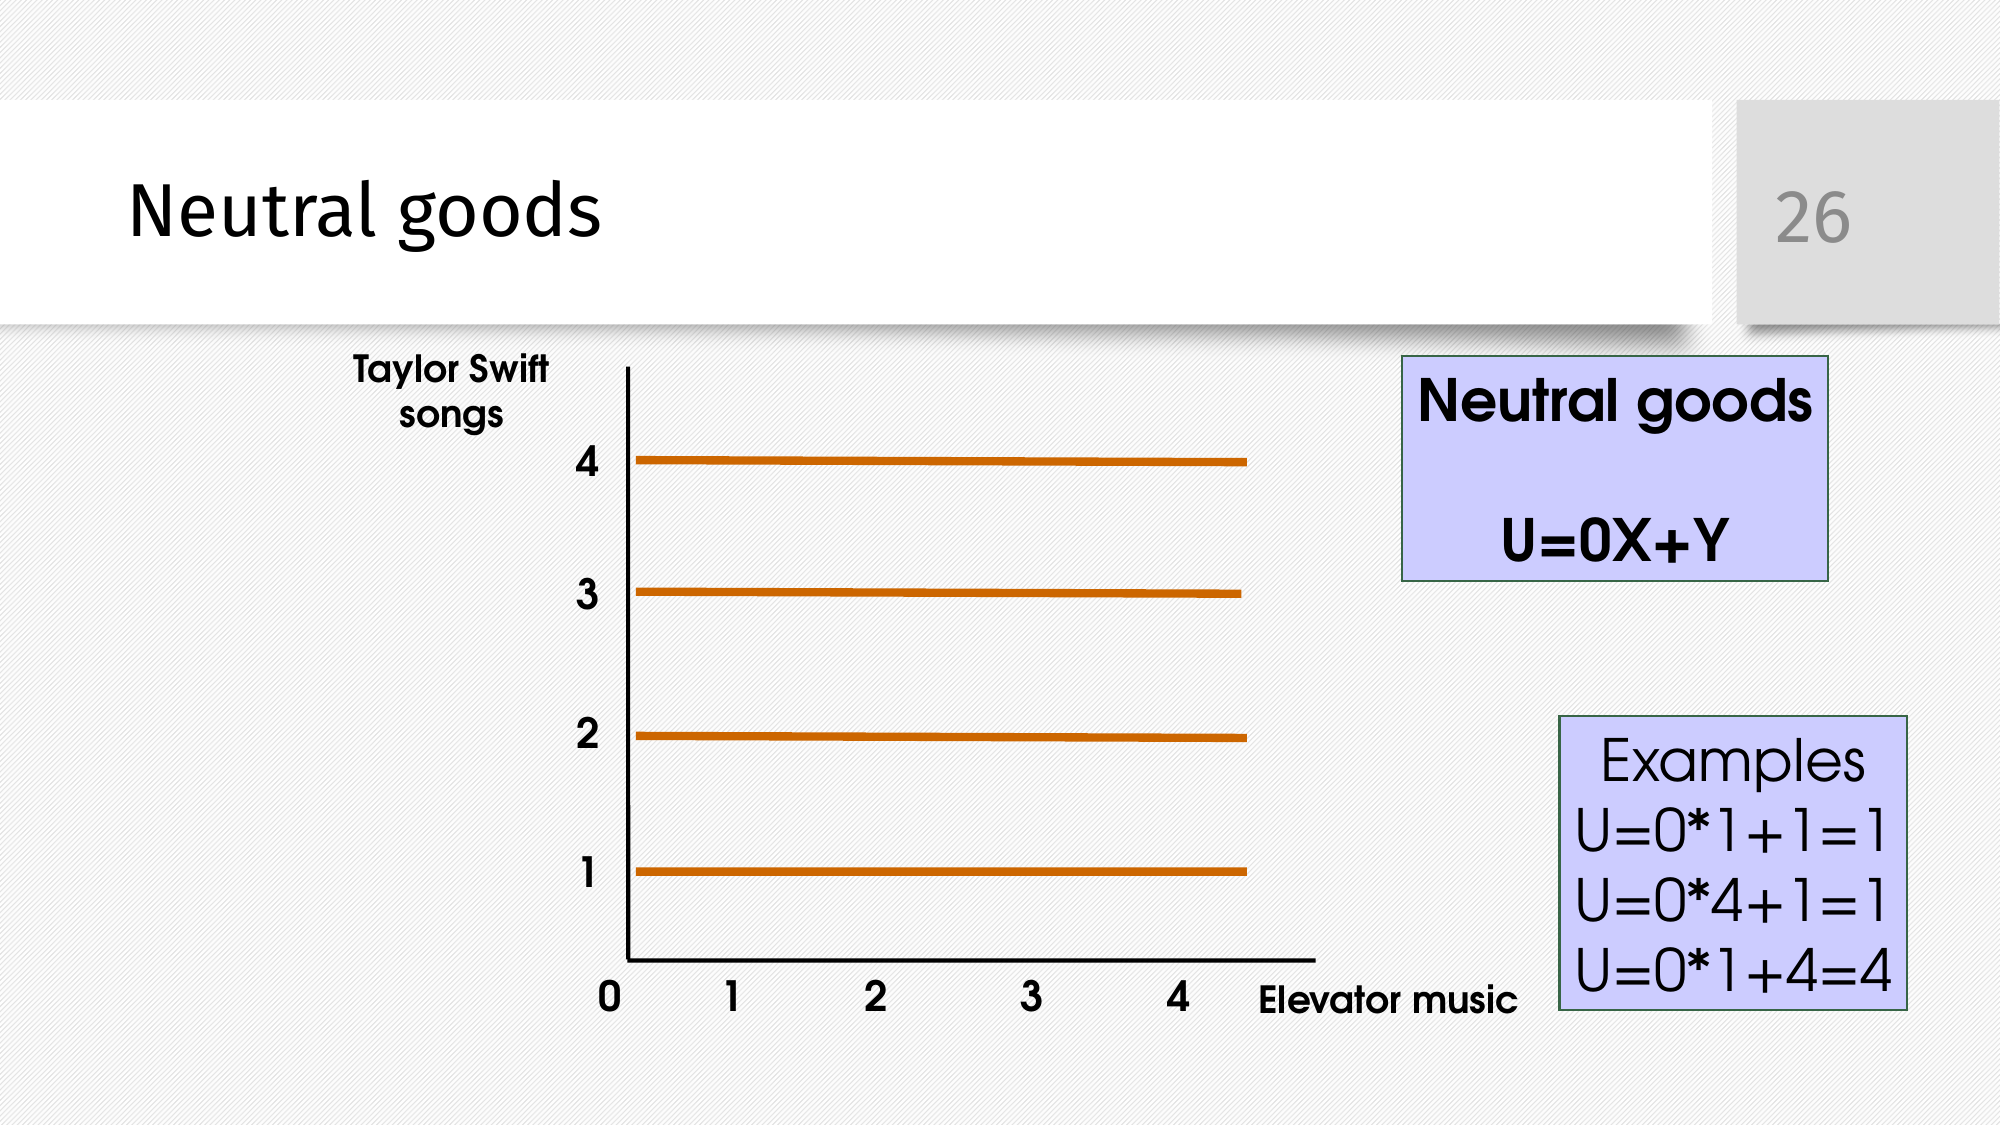

26
# Neutral goods
Taylor Swift songs

4
3
2
1

0
1
2
3
4
Elevator music
Neutral goods

U=0X+Y

Examples
U=0*1+1=1
U=0*4+1=1
U=0*1+4=4